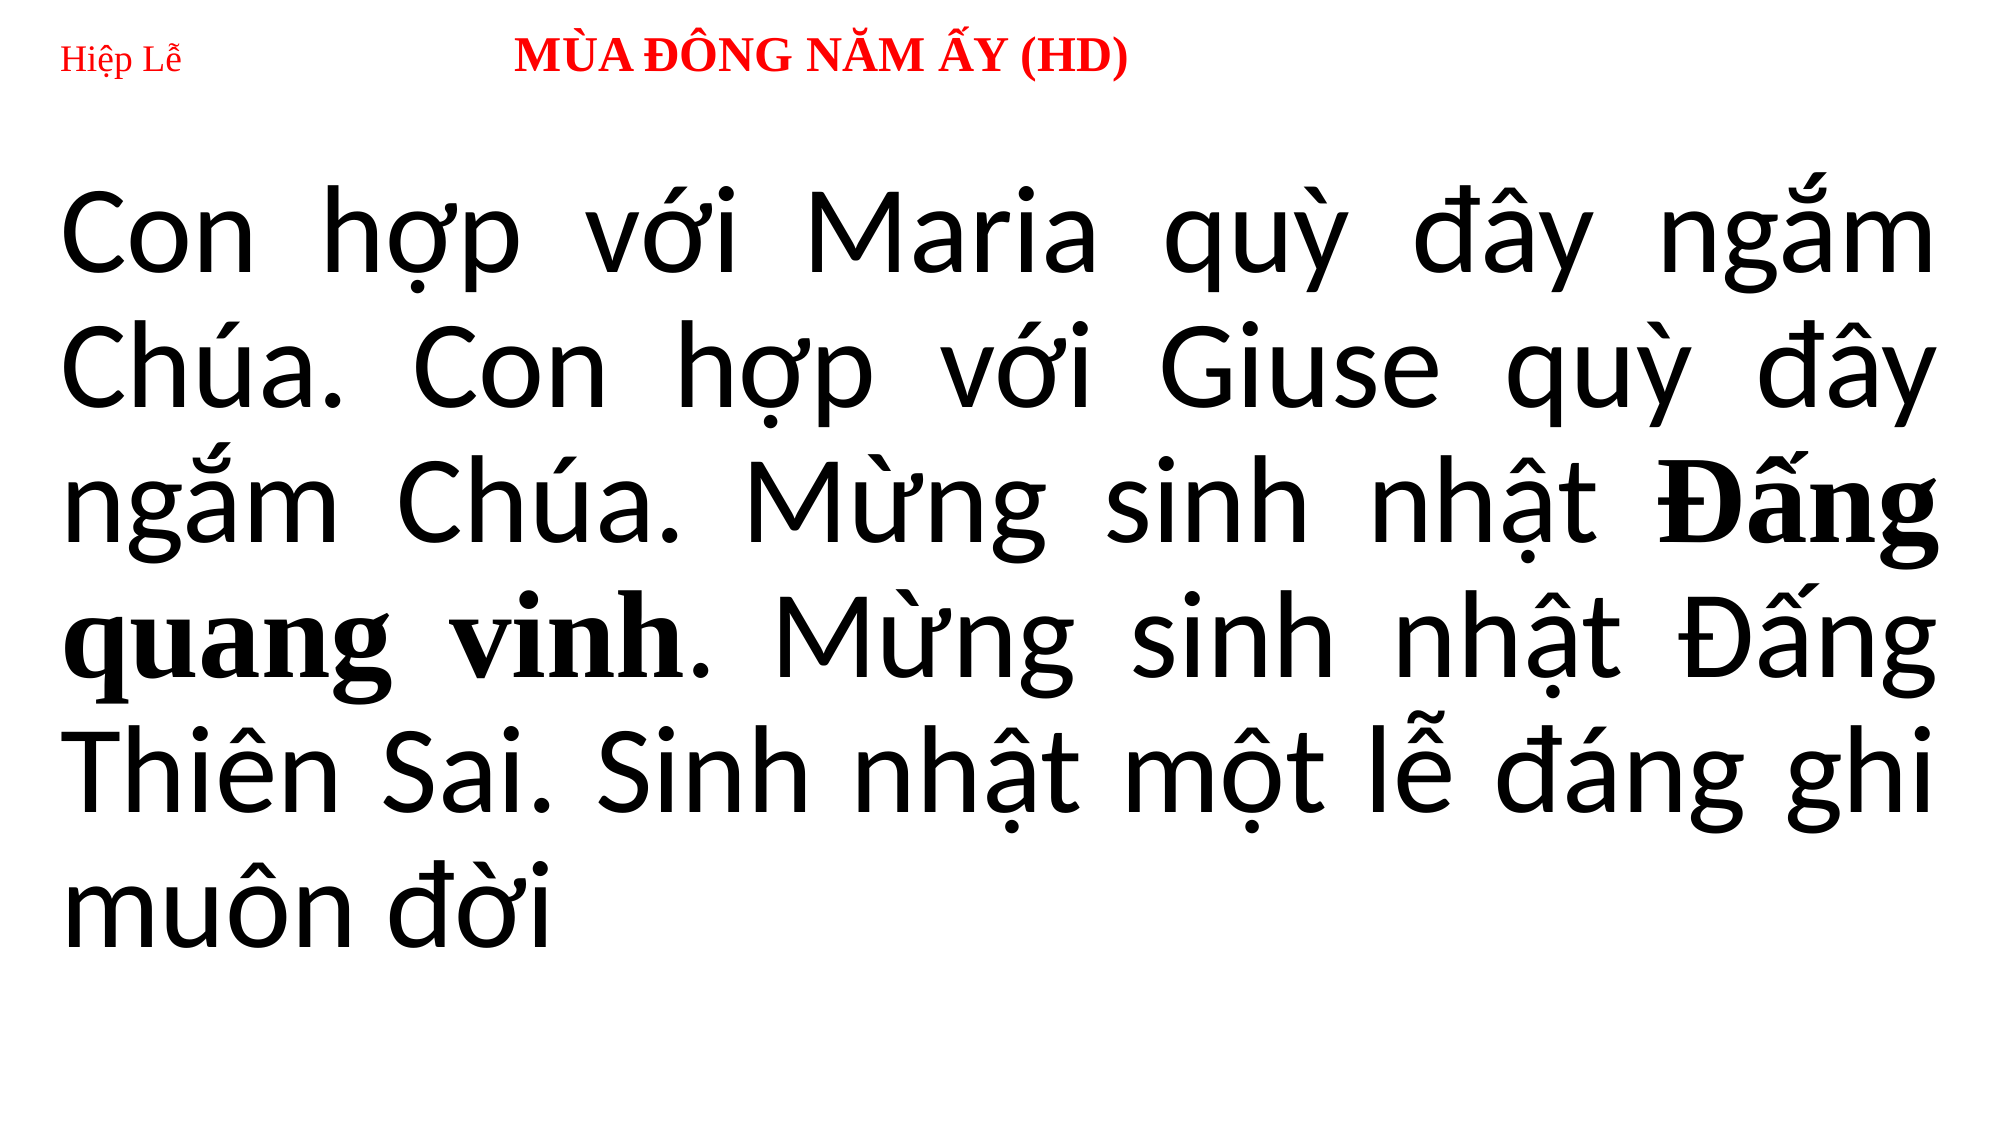

# Hiệp Lễ                                   MÙA ĐÔNG NĂM ẤY (HD)
Con hợp với Maria quỳ đây ngắm Chúa. Con hợp với Giuse quỳ đây ngắm Chúa. Mừng sinh nhật Đấng quang vinh. Mừng sinh nhật Ðấng Thiên Sai. Sinh nhật một lễ đáng ghi muôn đời